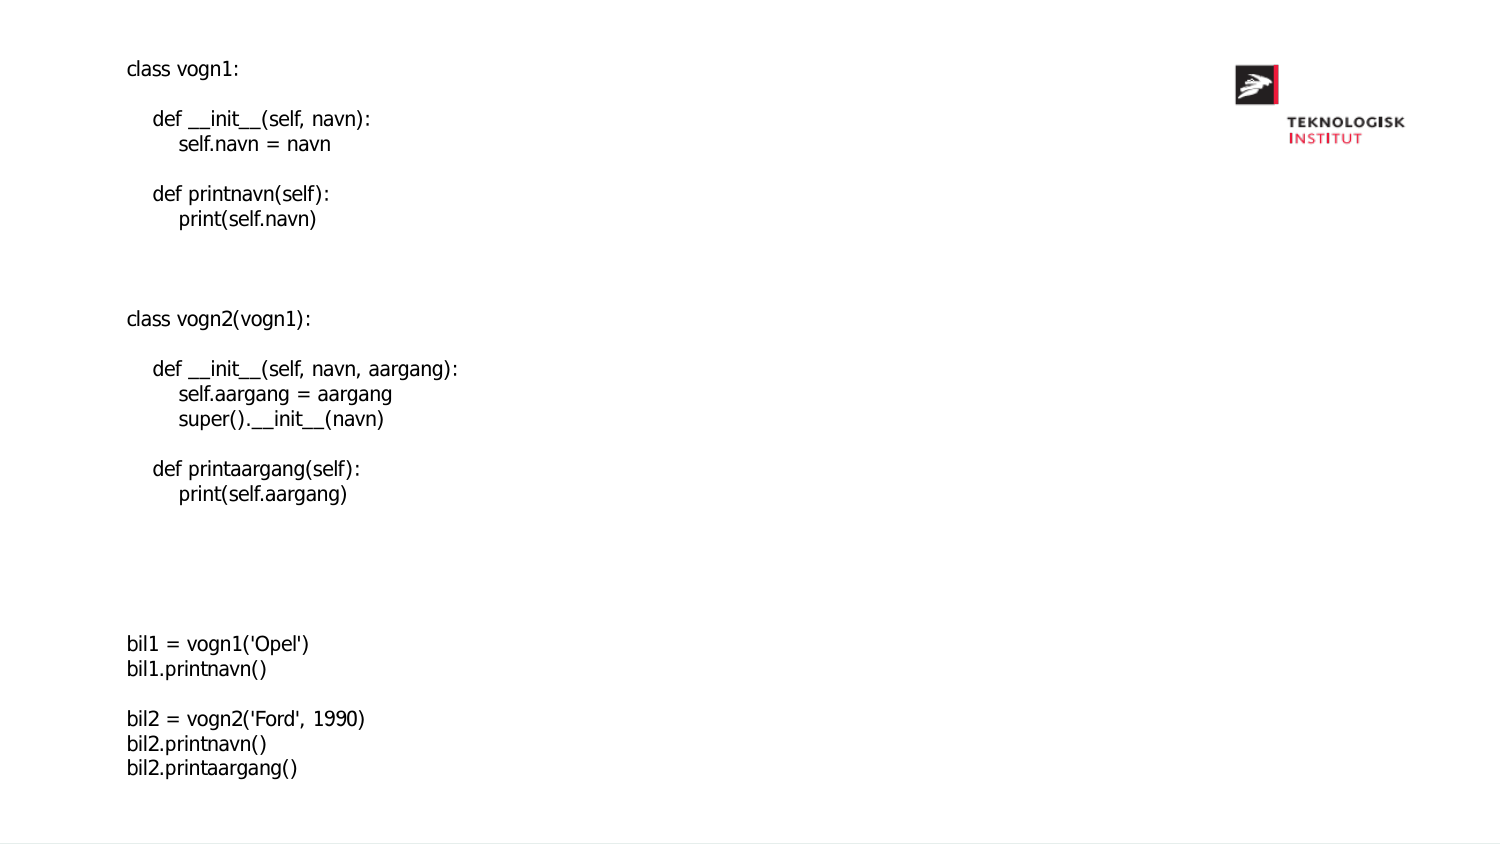

class vogn1:

    def __init__(self, navn):
        self.navn = navn

    def printnavn(self):
        print(self.navn)

class vogn2(vogn1):

    def __init__(self, navn, aargang):
        self.aargang = aargang
        super().__init__(navn)

    def printaargang(self):
        print(self.aargang)

bil1 = vogn1('Opel')
bil1.printnavn()

bil2 = vogn2('Ford', 1990)
bil2.printnavn()
bil2.printaargang()